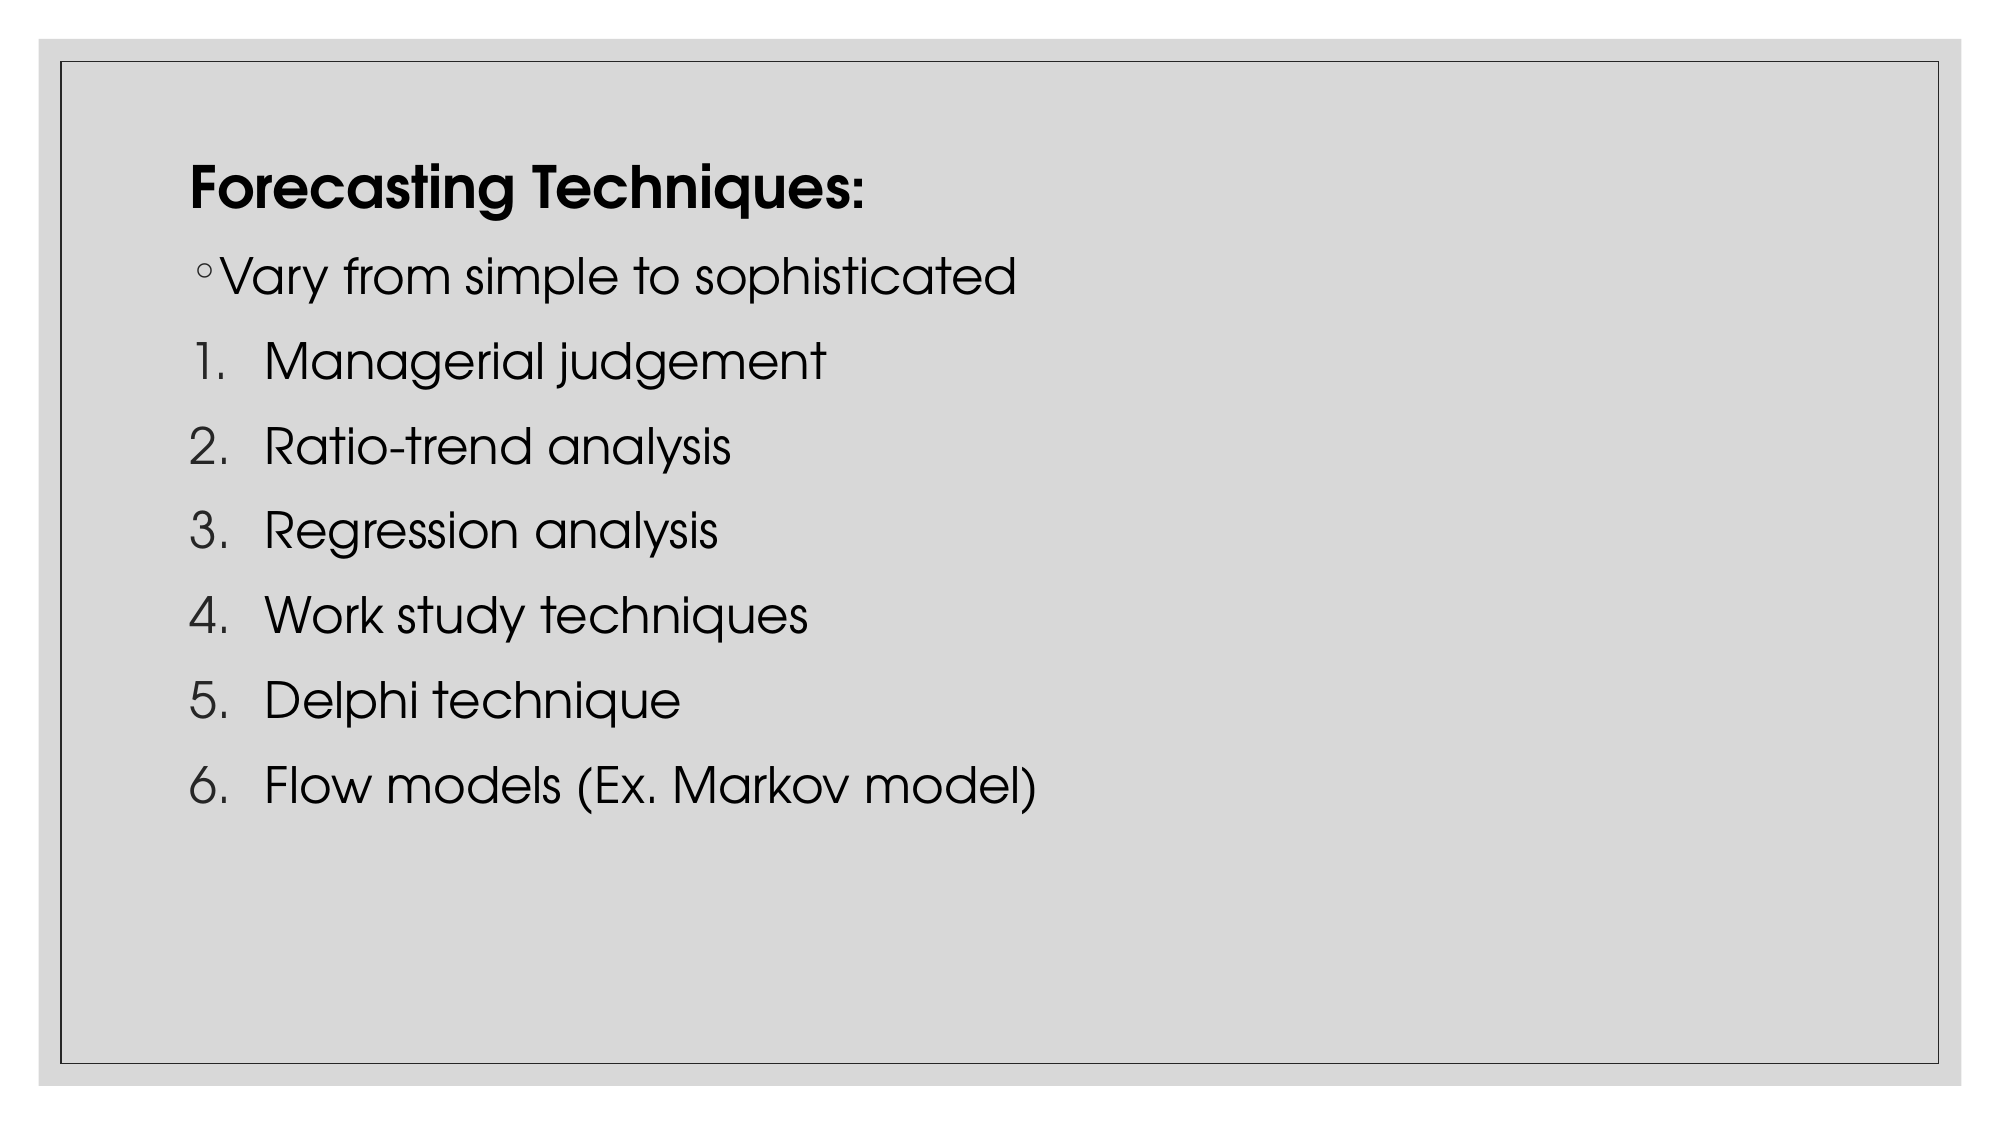

Forecasting Techniques:
Vary from simple to sophisticated
Managerial judgement
Ratio-trend analysis
Regression analysis
Work study techniques
Delphi technique
Flow models (Ex. Markov model)